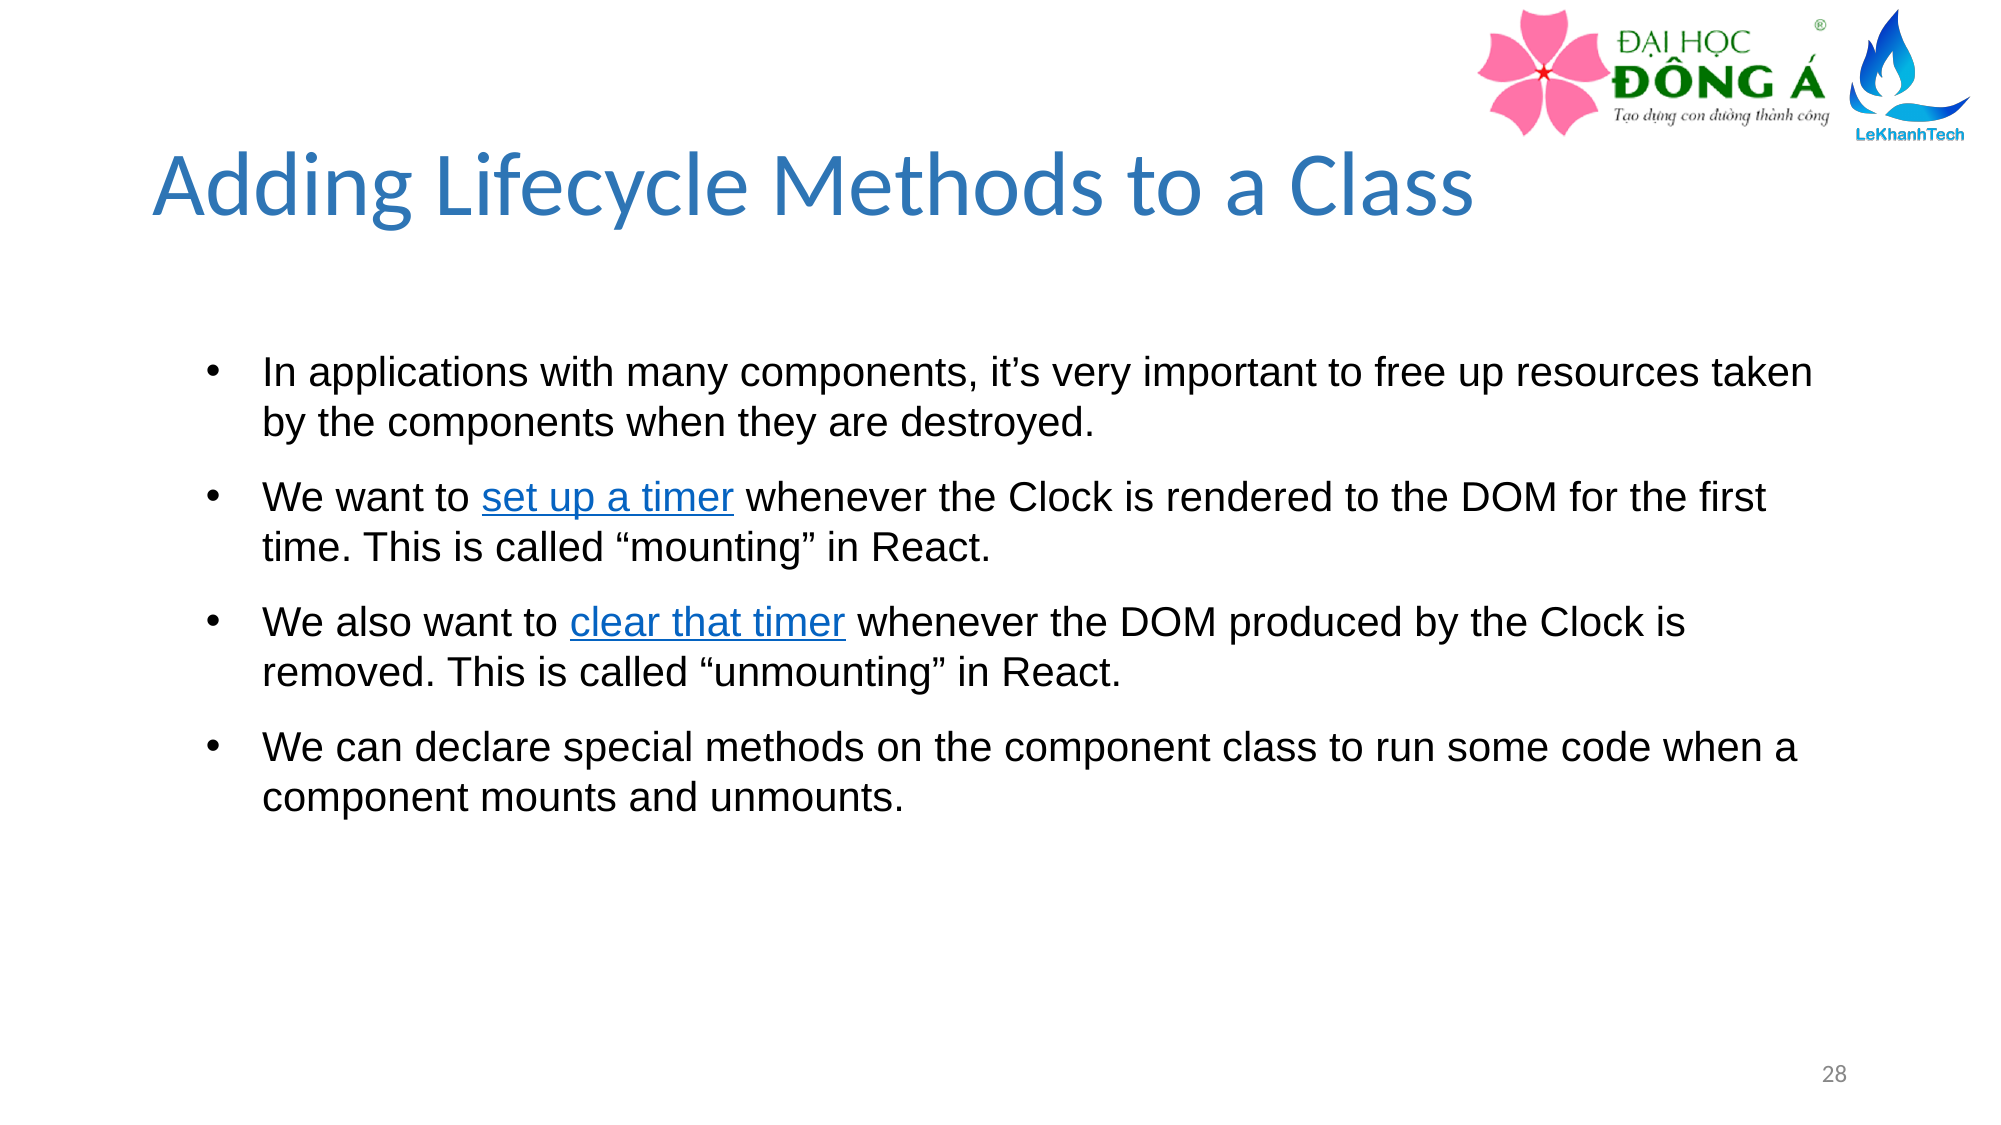

# Adding Lifecycle Methods to a Class
In applications with many components, it’s very important to free up resources taken by the components when they are destroyed.
We want to set up a timer whenever the Clock is rendered to the DOM for the first time. This is called “mounting” in React.
We also want to clear that timer whenever the DOM produced by the Clock is removed. This is called “unmounting” in React.
We can declare special methods on the component class to run some code when a component mounts and unmounts.
28